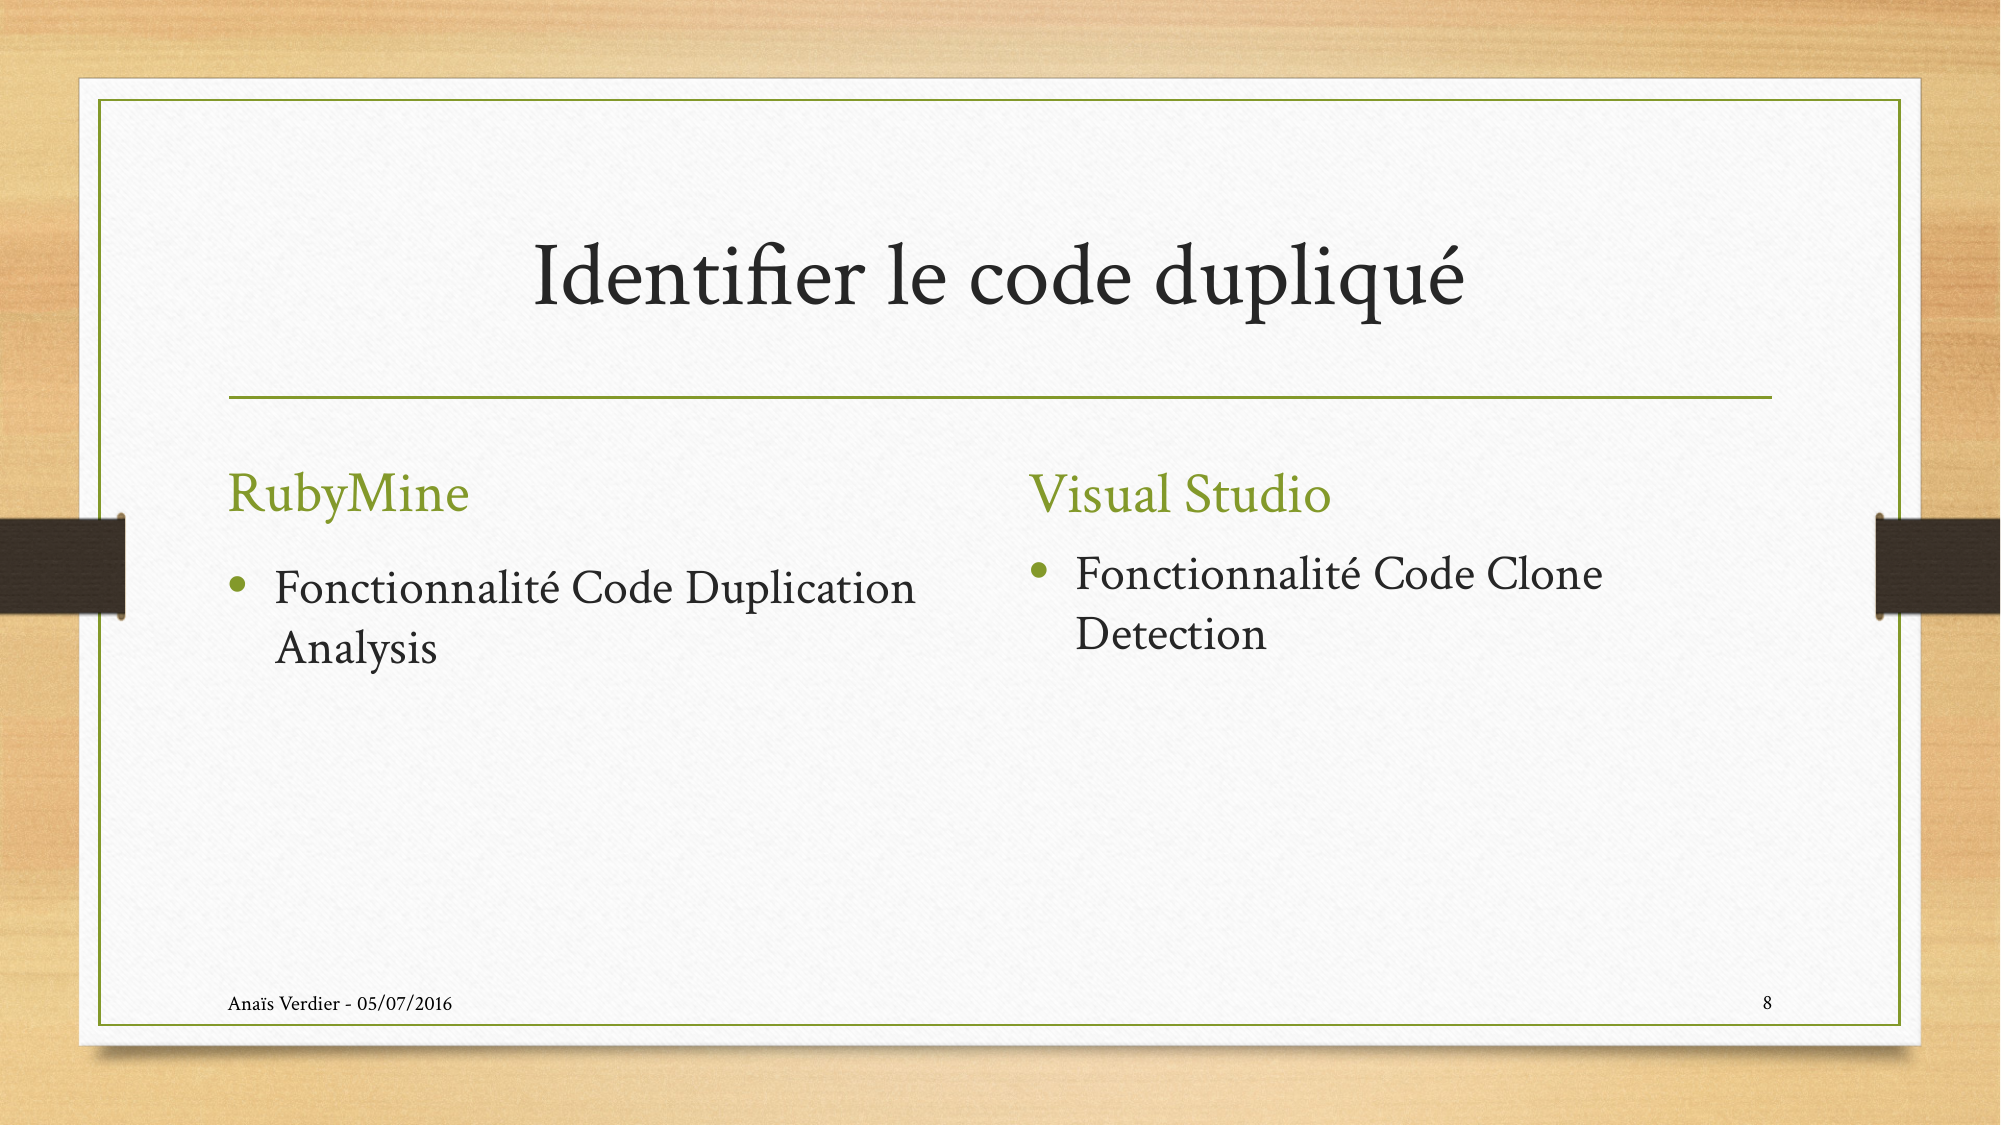

# Identifier le code dupliqué
RubyMine
Visual Studio
Fonctionnalité Code Clone Detection
Fonctionnalité Code Duplication Analysis
Anaïs Verdier - 05/07/2016
8